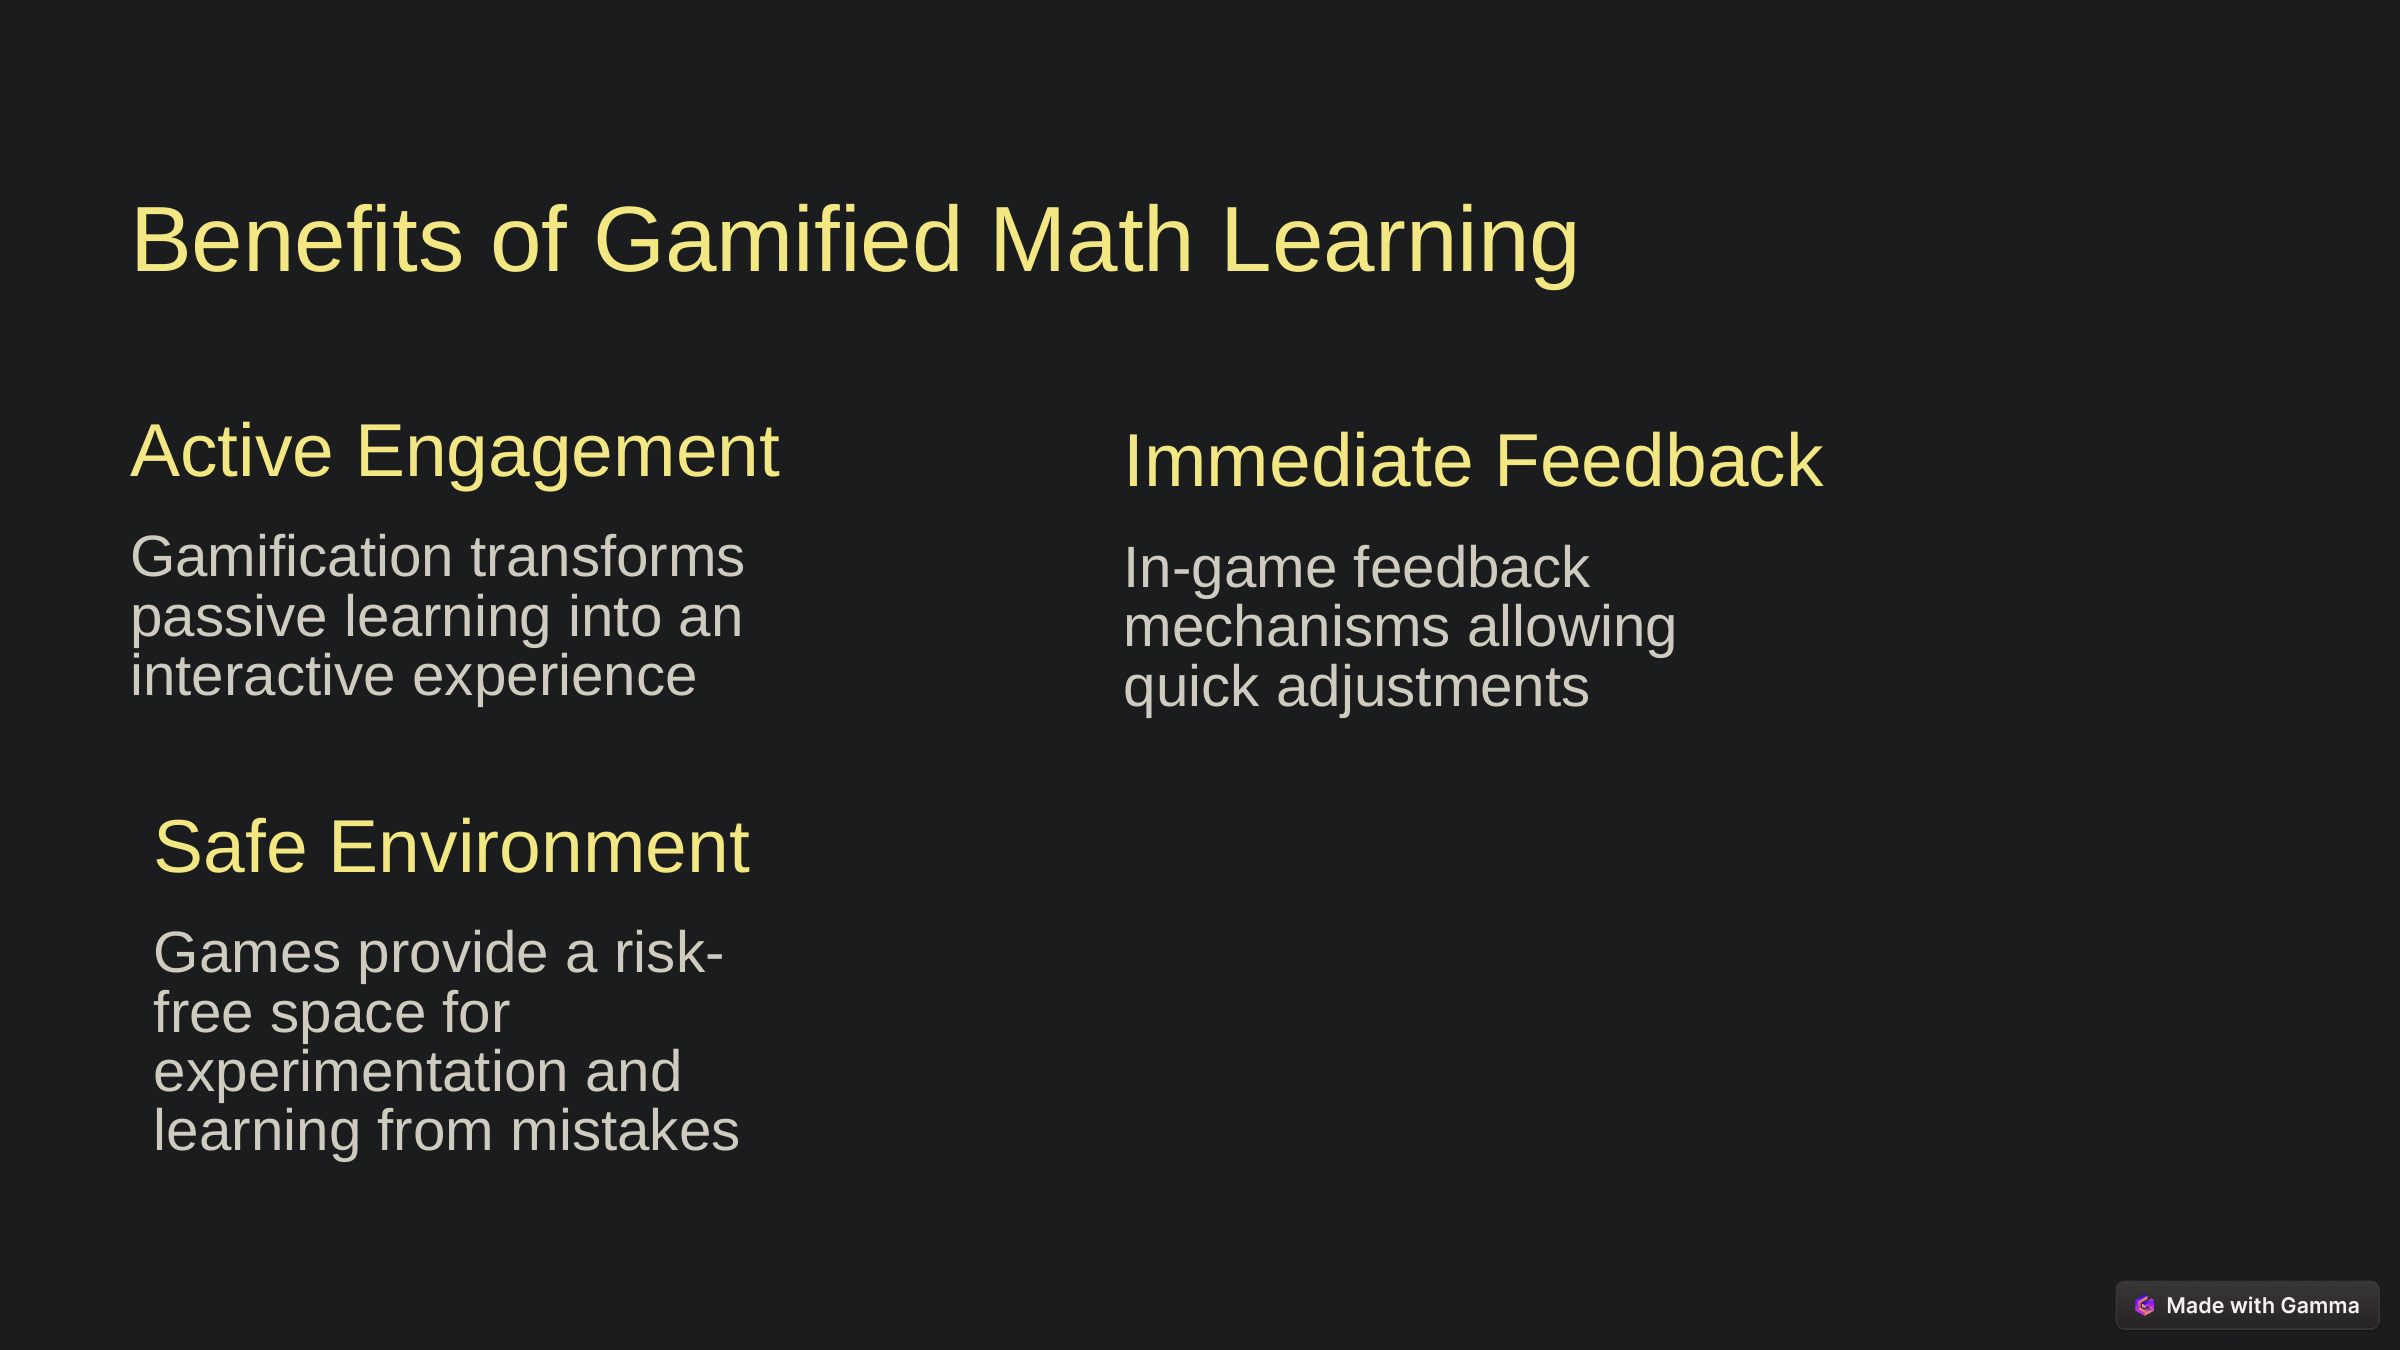

Benefits of Gamified Math Learning
Active Engagement
Immediate Feedback
Gamification transforms passive learning into an interactive experience
In-game feedback mechanisms allowing quick adjustments
Safe Environment
Games provide a risk-free space for experimentation and learning from mistakes